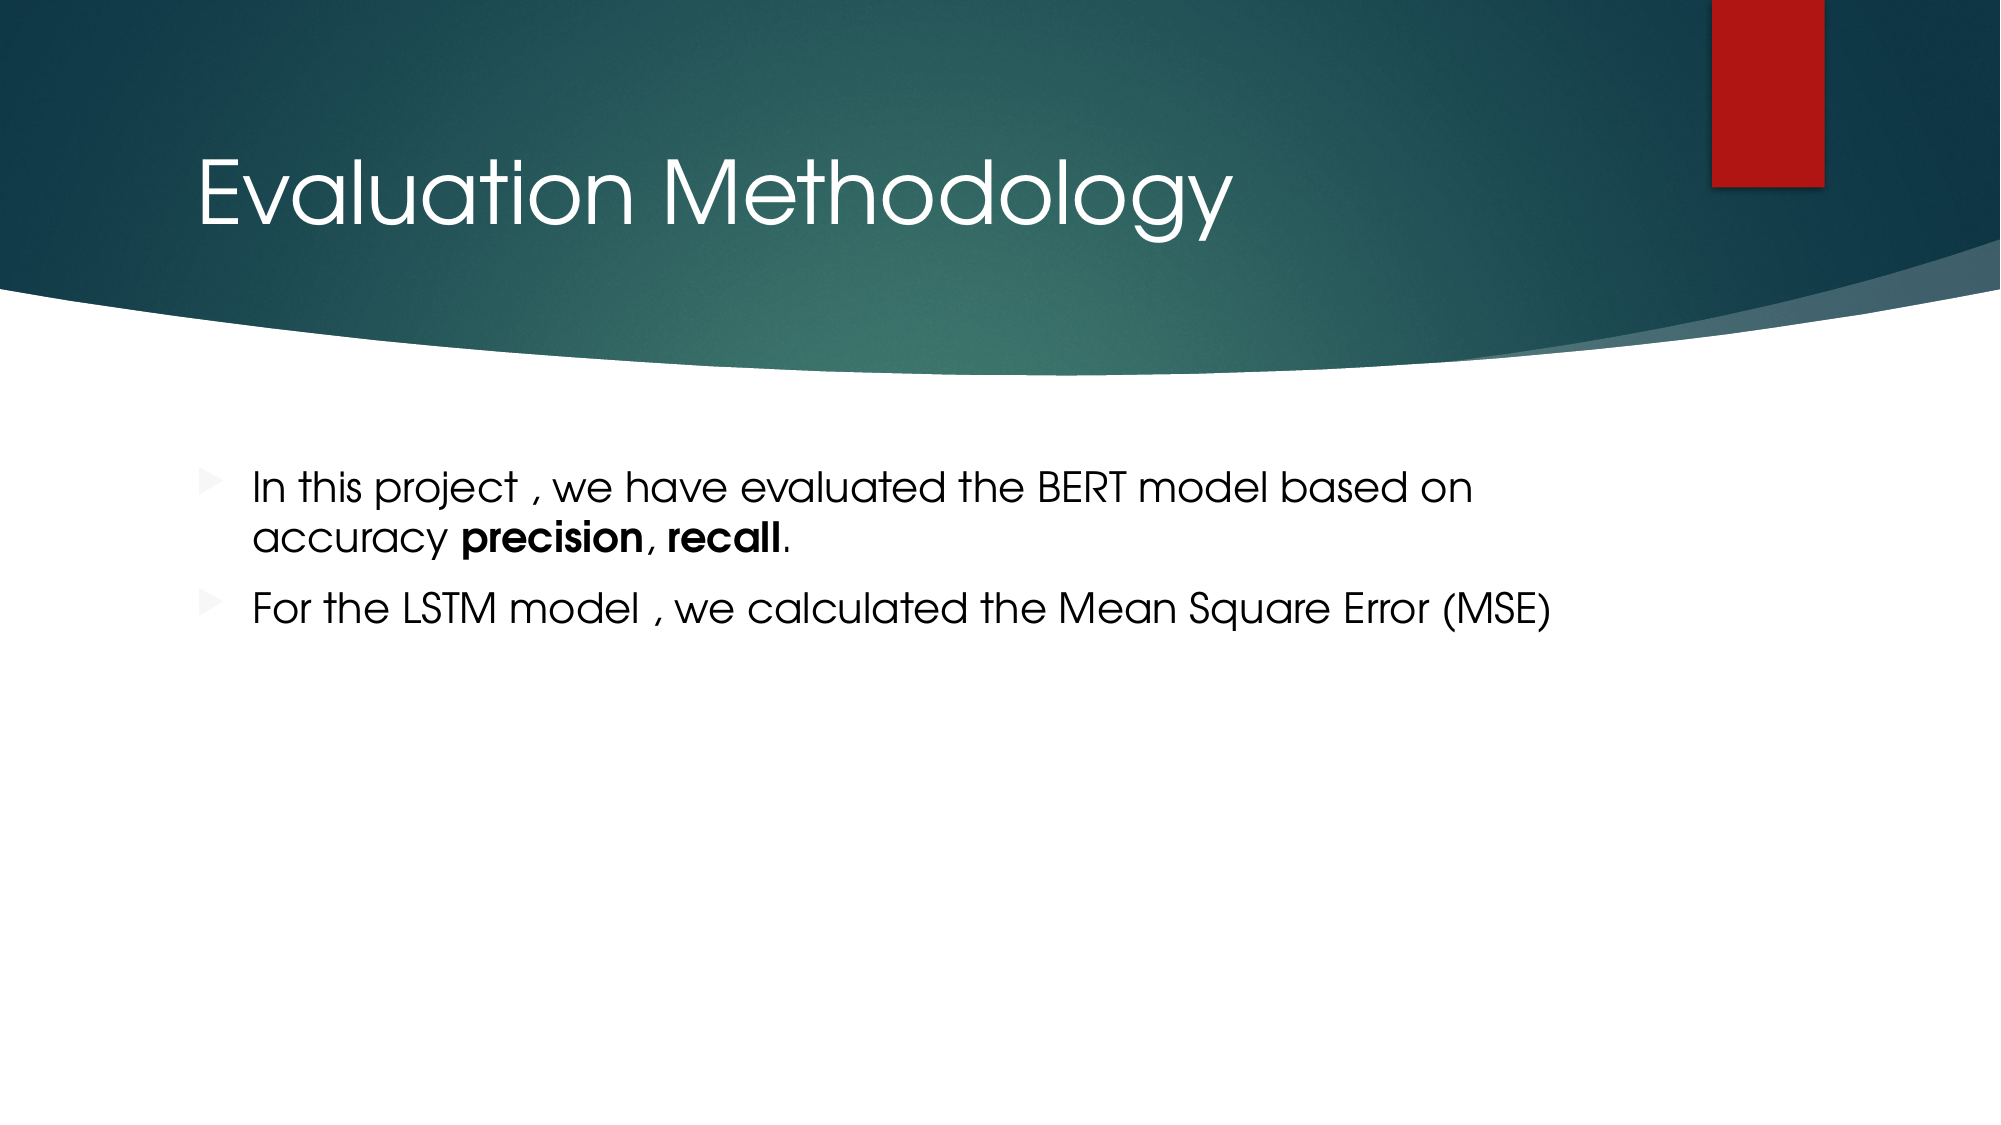

# Evaluation Methodology

In this project , we have evaluated the BERT model based on accuracy precision, recall.
For the LSTM model , we calculated the Mean Square Error (MSE)